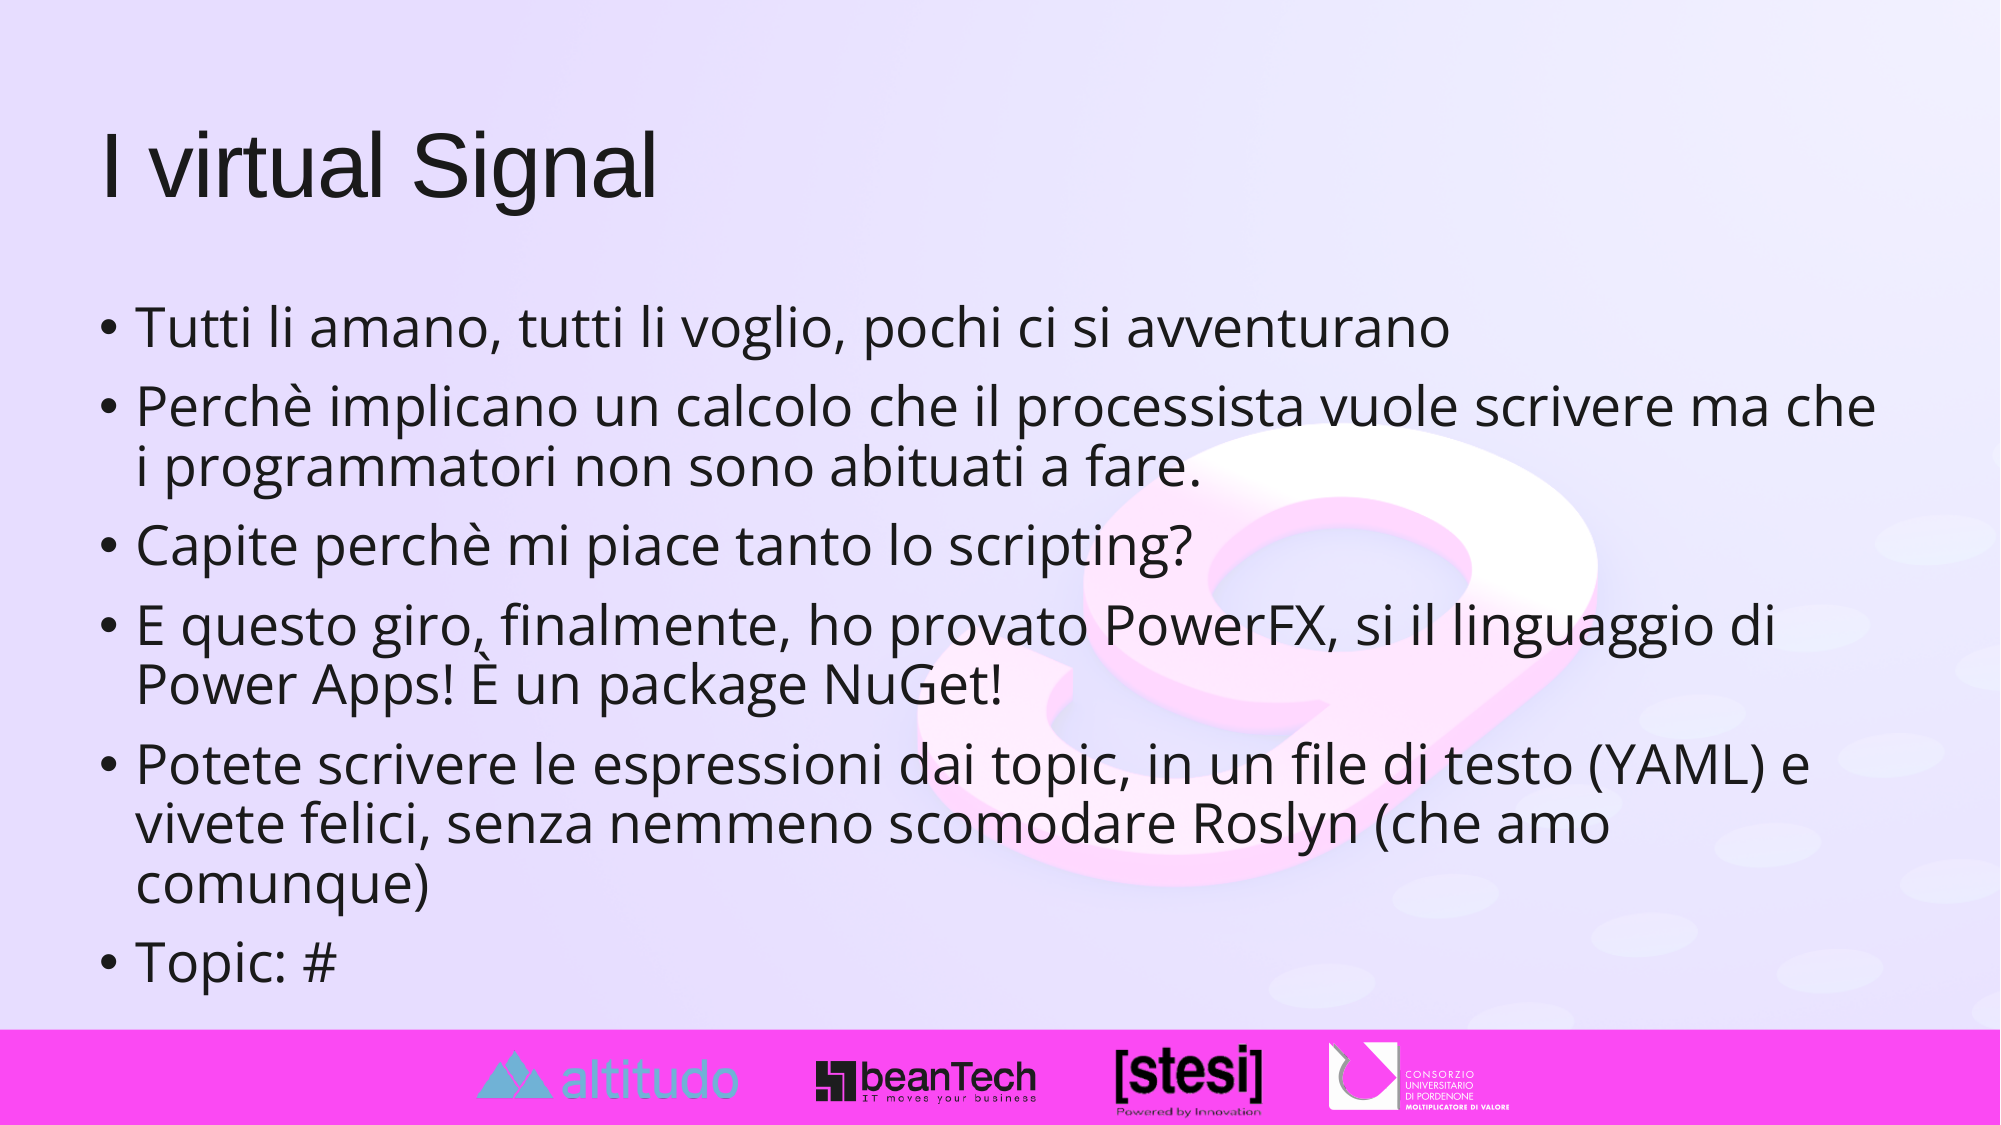

# I virtual Signal
Tutti li amano, tutti li voglio, pochi ci si avventurano
Perchè implicano un calcolo che il processista vuole scrivere ma che i programmatori non sono abituati a fare.
Capite perchè mi piace tanto lo scripting?
E questo giro, finalmente, ho provato PowerFX, si il linguaggio di Power Apps! È un package NuGet!
Potete scrivere le espressioni dai topic, in un file di testo (YAML) e vivete felici, senza nemmeno scomodare Roslyn (che amo comunque)
Topic: #